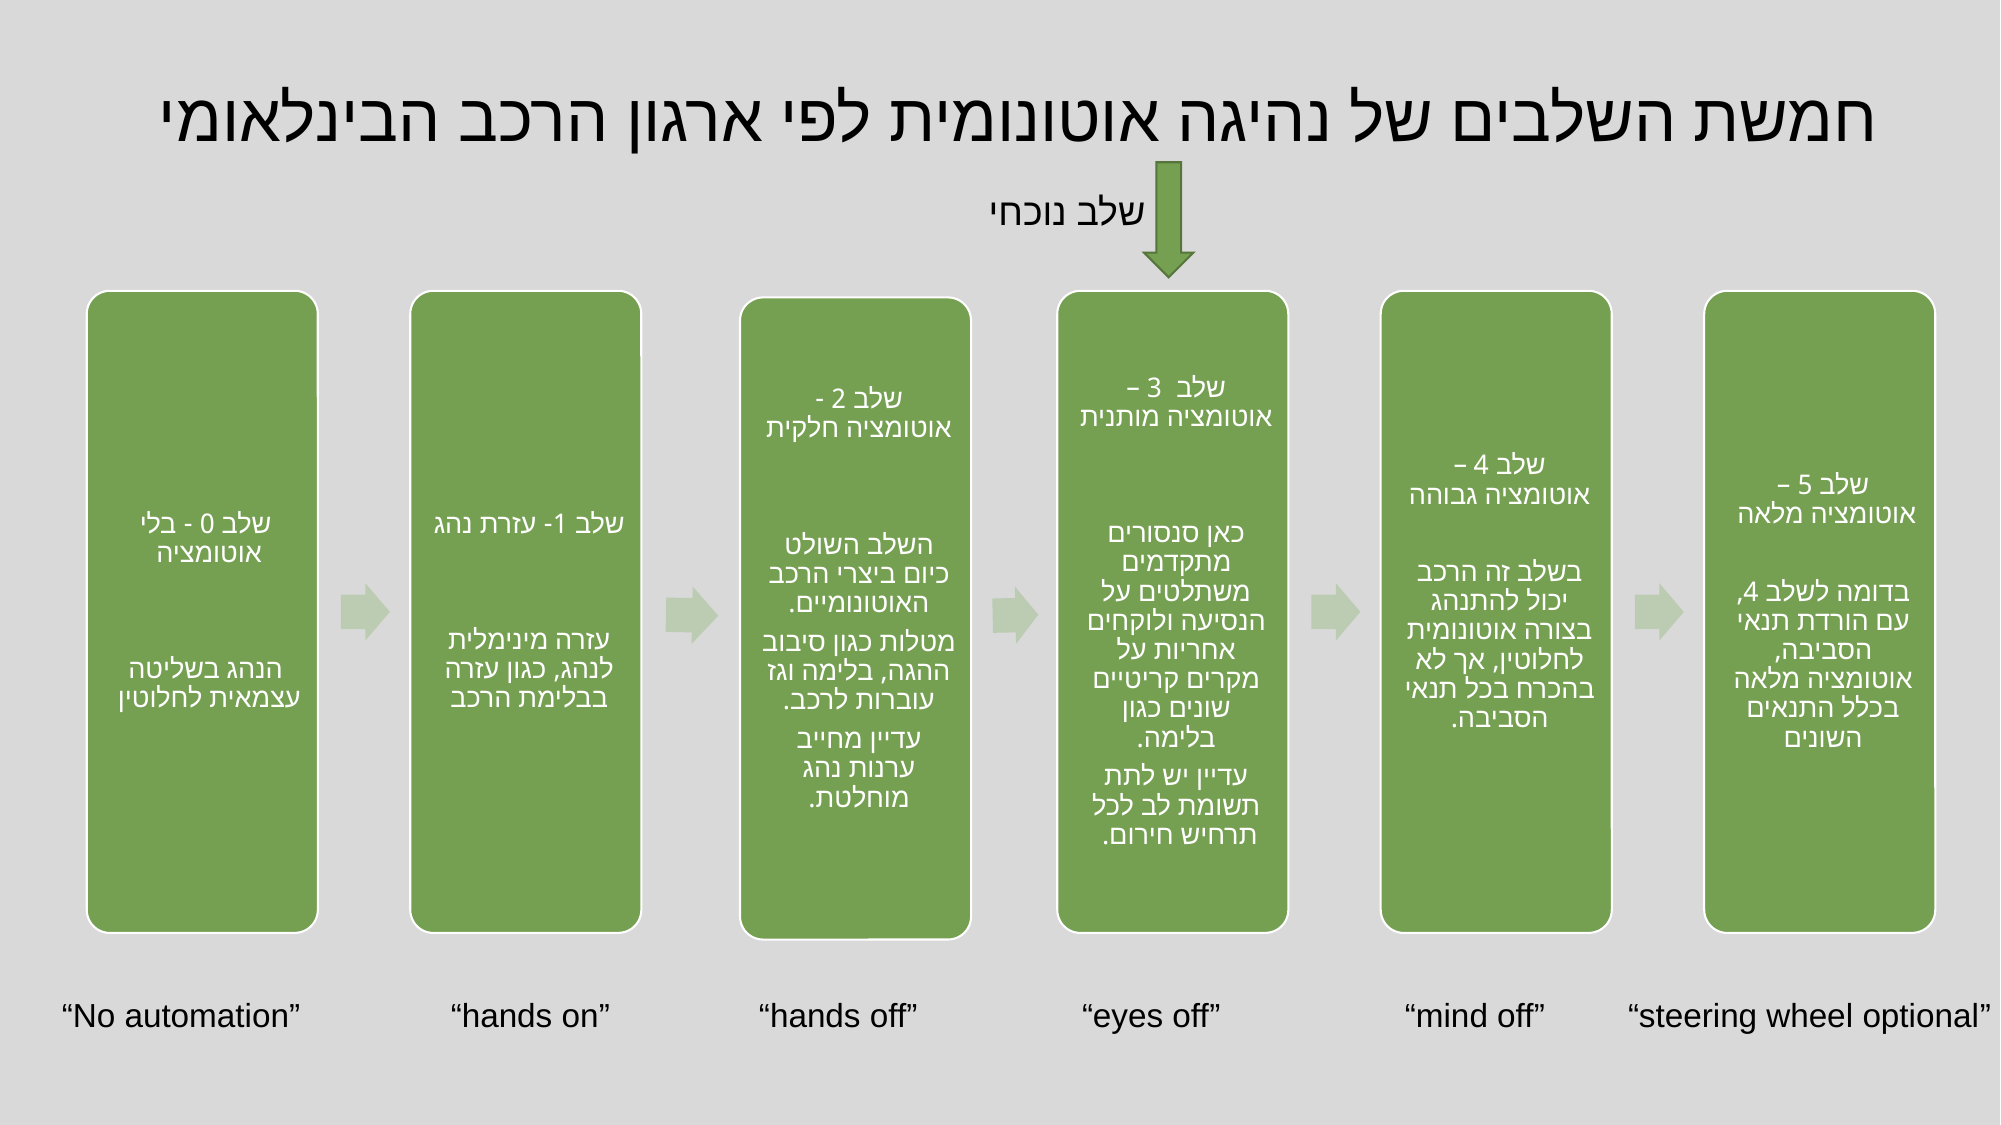

# חמשת השלבים של נהיגה אוטונומית לפי ארגון הרכב הבינלאומי
שלב 0 - בלי אוטומציה

הנהג בשליטה עצמאית לחלוטין

שלב 1- עזרת נהג

עזרה מינימלית לנהג, כגון עזרה בבלימת הרכב

שלב 2 - אוטומציה חלקית

השלב השולט כיום ביצרי הרכב האוטונומיים.
מטלות כגון סיבוב ההגה, בלימה וגז עוברות לרכב.
עדיין מחייב ערנות נהג מוחלטת.

שלב  3 – אוטומציה מותנית

כאן סנסורים מתקדמים משתלטים על הנסיעה ולוקחים אחריות על מקרים קריטיים שונים כגון בלימה.
עדיין יש לתת תשומת לב לכל תרחיש חירום.

שלב 4 – אוטומציה גבוהה

בשלב זה הרכב יכול להתנהג בצורה אוטונומית לחלוטין, אך לא בהכרח בכל תנאי הסביבה.

שלב 5 – אוטומציה מלאה

בדומה לשלב 4, עם הורדת תנאי הסביבה, אוטומציה מלאה בכלל התנאים השונים

 שלב נוכחי
“No automation”
“hands on”
“hands off”
“eyes off”
“mind off”
“steering wheel optional”